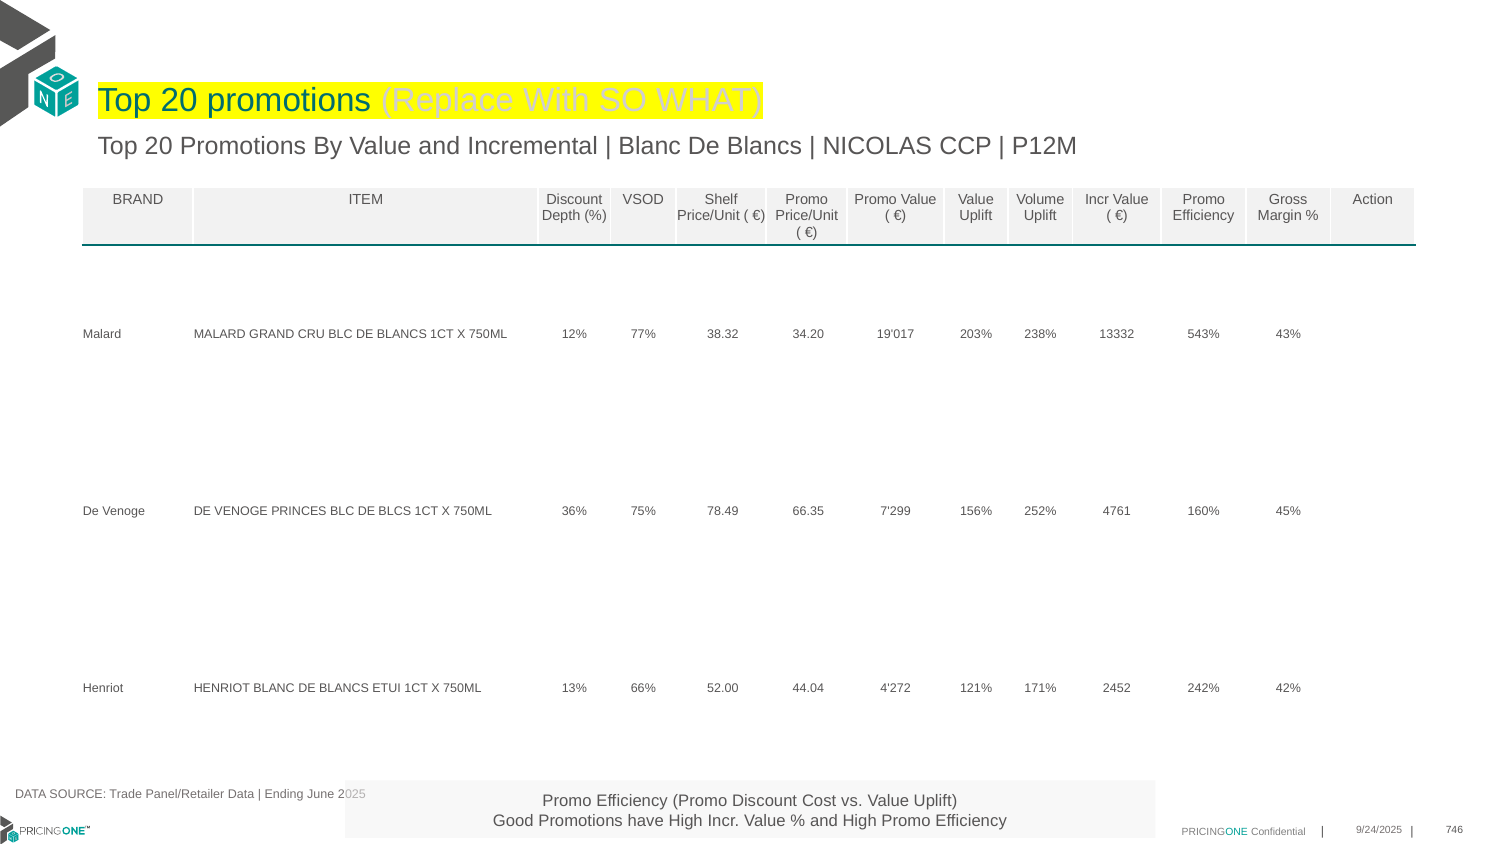

# Top 20 promotions (Replace With SO WHAT)
Top 20 Promotions By Value and Incremental | Blanc De Blancs | NICOLAS CCP | P12M
| BRAND | ITEM | Discount Depth (%) | VSOD | Shelf Price/Unit ( €) | Promo Price/Unit ( €) | Promo Value ( €) | Value Uplift | Volume Uplift | Incr Value ( €) | Promo Efficiency | Gross Margin % | Action |
| --- | --- | --- | --- | --- | --- | --- | --- | --- | --- | --- | --- | --- |
| Malard | MALARD GRAND CRU BLC DE BLANCS 1CT X 750ML | 12% | 77% | 38.32 | 34.20 | 19'017 | 203% | 238% | 13332 | 543% | 43% |  |
| De Venoge | DE VENOGE PRINCES BLC DE BLCS 1CT X 750ML | 36% | 75% | 78.49 | 66.35 | 7'299 | 156% | 252% | 4761 | 160% | 45% |  |
| Henriot | HENRIOT BLANC DE BLANCS ETUI 1CT X 750ML | 13% | 66% | 52.00 | 44.04 | 4'272 | 121% | 171% | 2452 | 242% | 42% |  |
DATA SOURCE: Trade Panel/Retailer Data | Ending June 2025
Promo Efficiency (Promo Discount Cost vs. Value Uplift)
Good Promotions have High Incr. Value % and High Promo Efficiency

9/24/2025
746